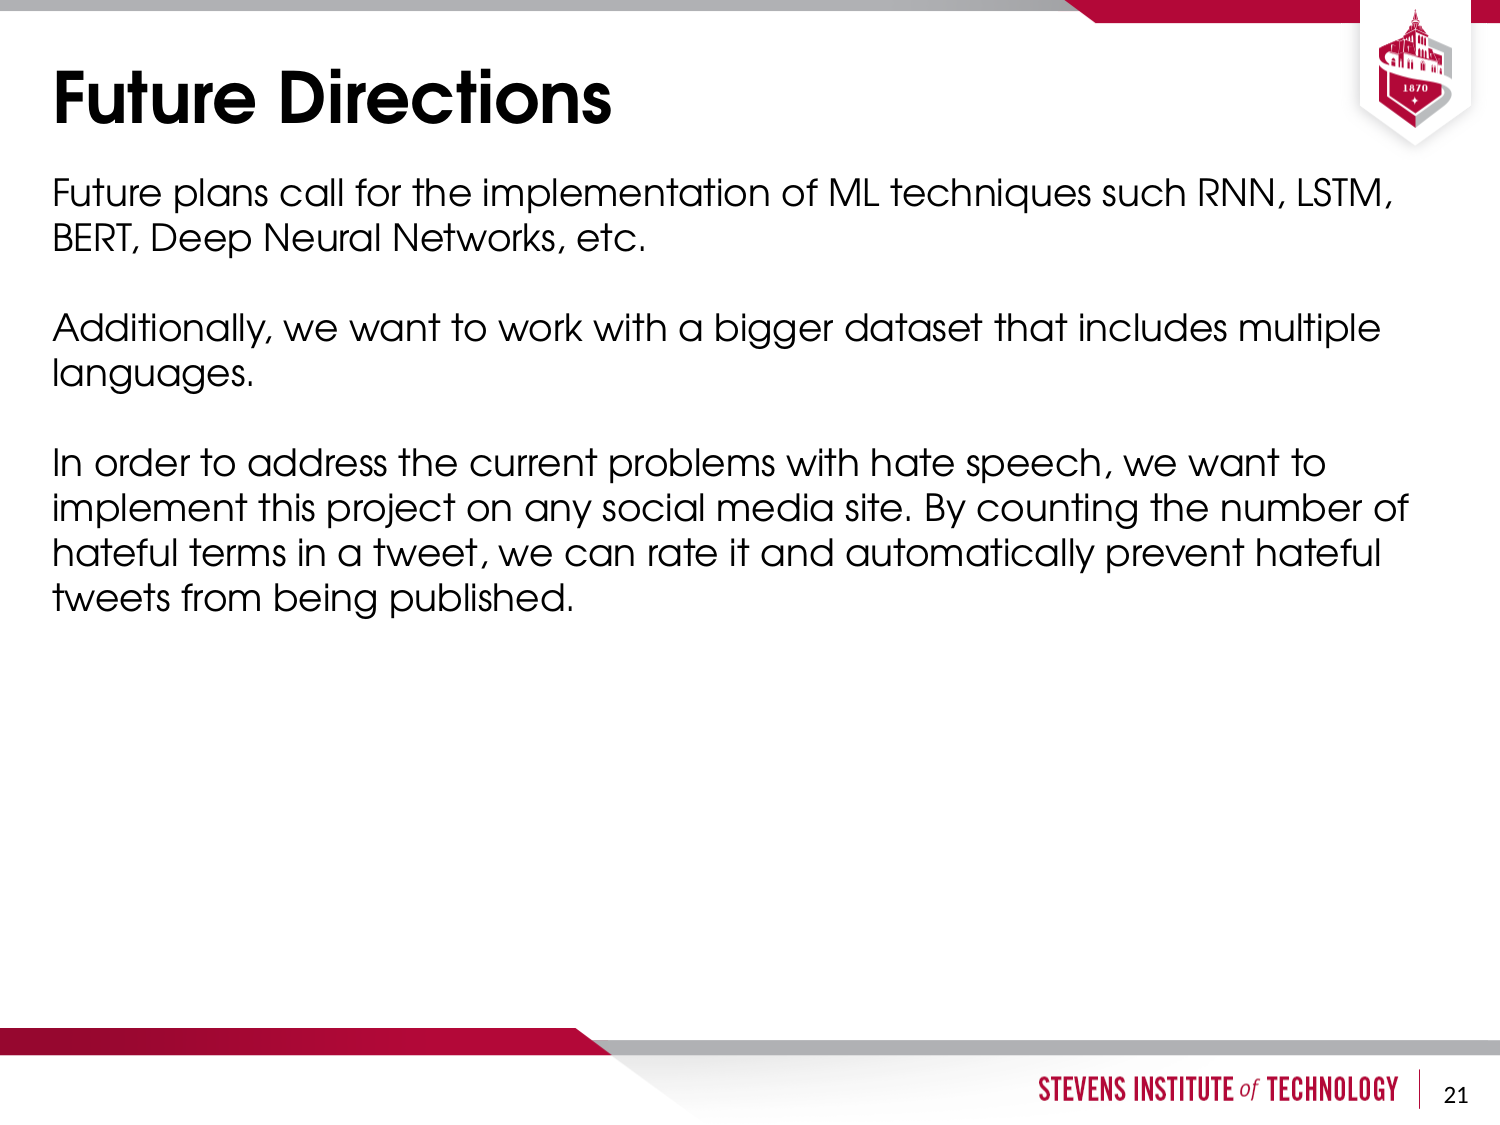

# Future Directions
Future plans call for the implementation of ML techniques such RNN, LSTM, BERT, Deep Neural Networks, etc.

Additionally, we want to work with a bigger dataset that includes multiple languages.

In order to address the current problems with hate speech, we want to implement this project on any social media site. By counting the number of hateful terms in a tweet, we can rate it and automatically prevent hateful tweets from being published.

21